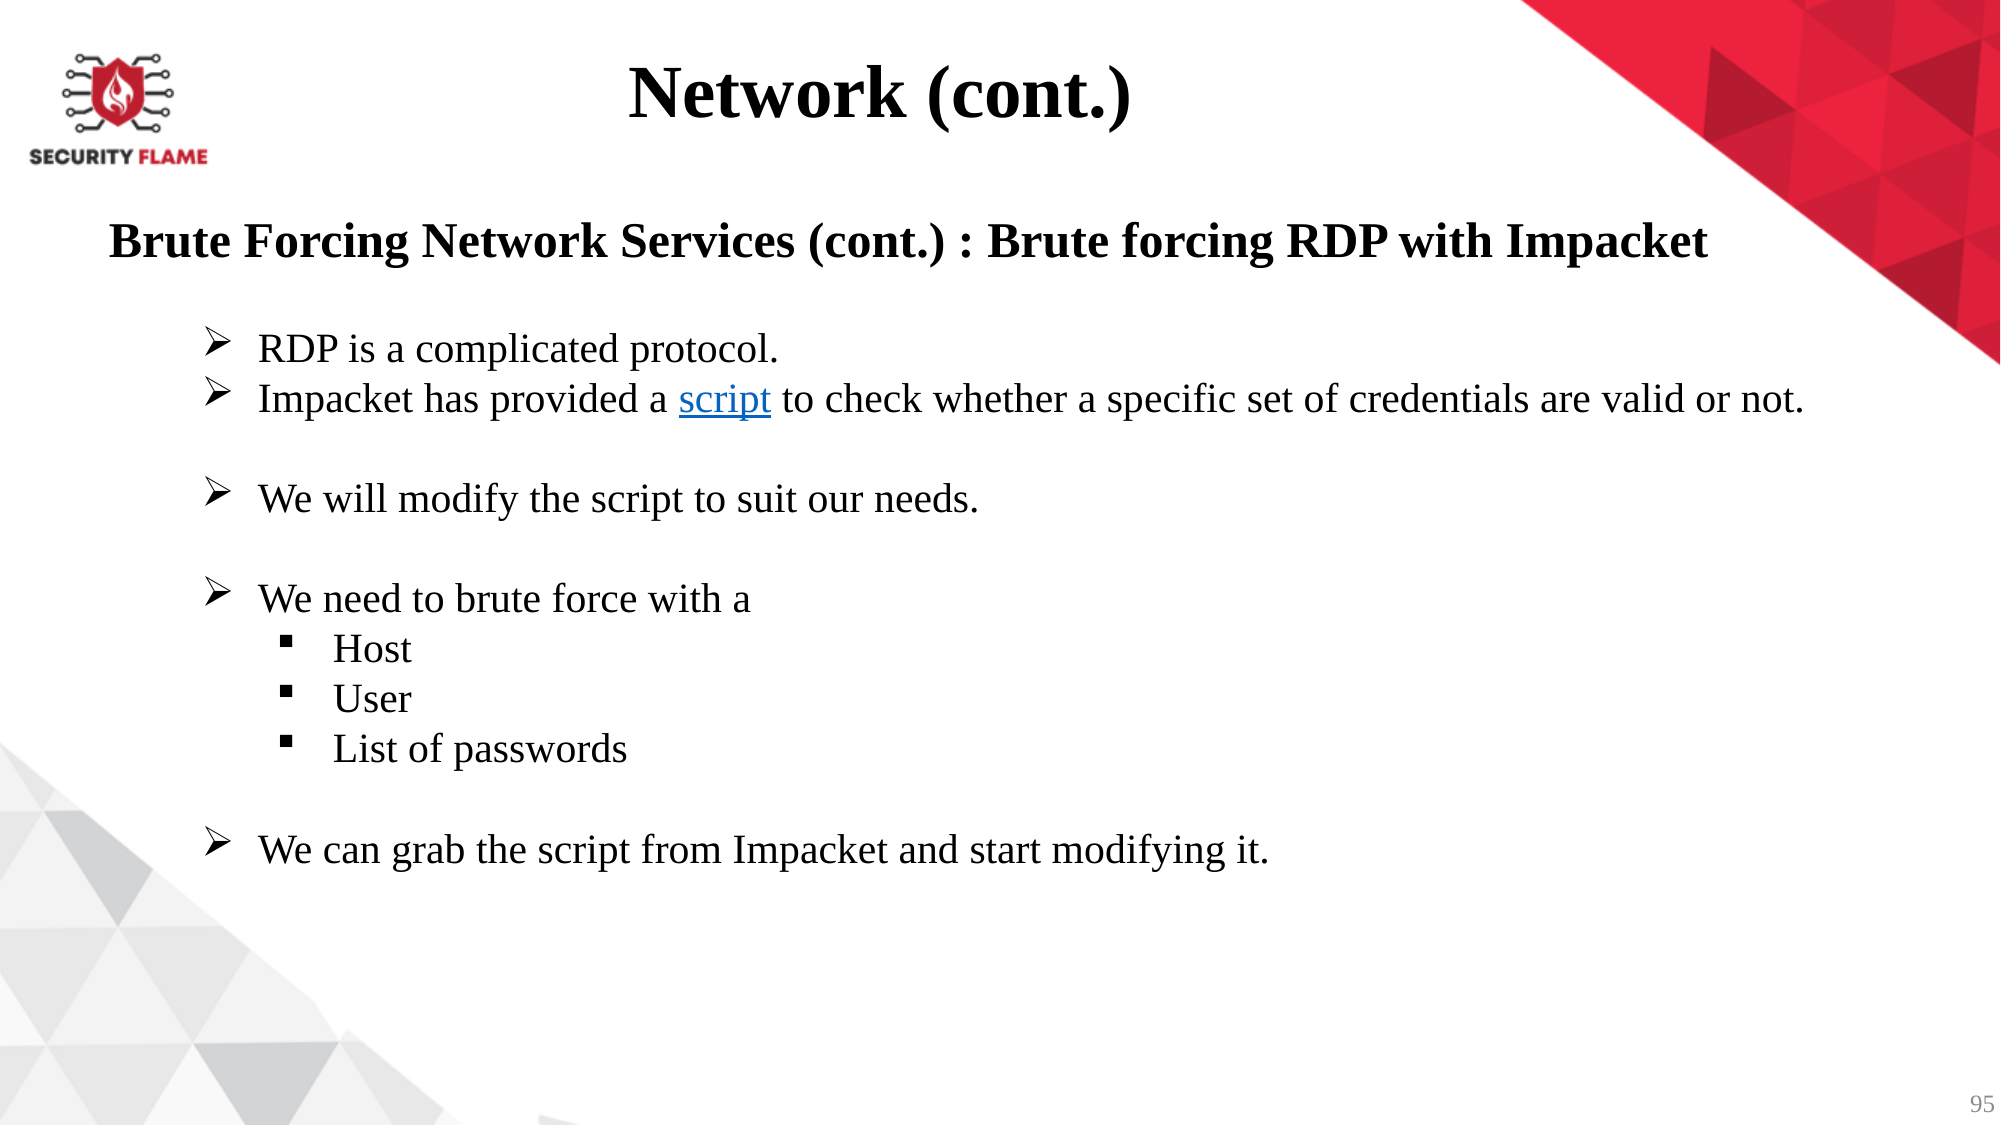

Network (cont.)
Brute Forcing Network Services (cont.) : Brute forcing RDP with Impacket
RDP is a complicated protocol.
Impacket has provided a script to check whether a specific set of credentials are valid or not.

We will modify the script to suit our needs.

We need to brute force with a
Host
User
List of passwords

We can grab the script from Impacket and start modifying it.
95